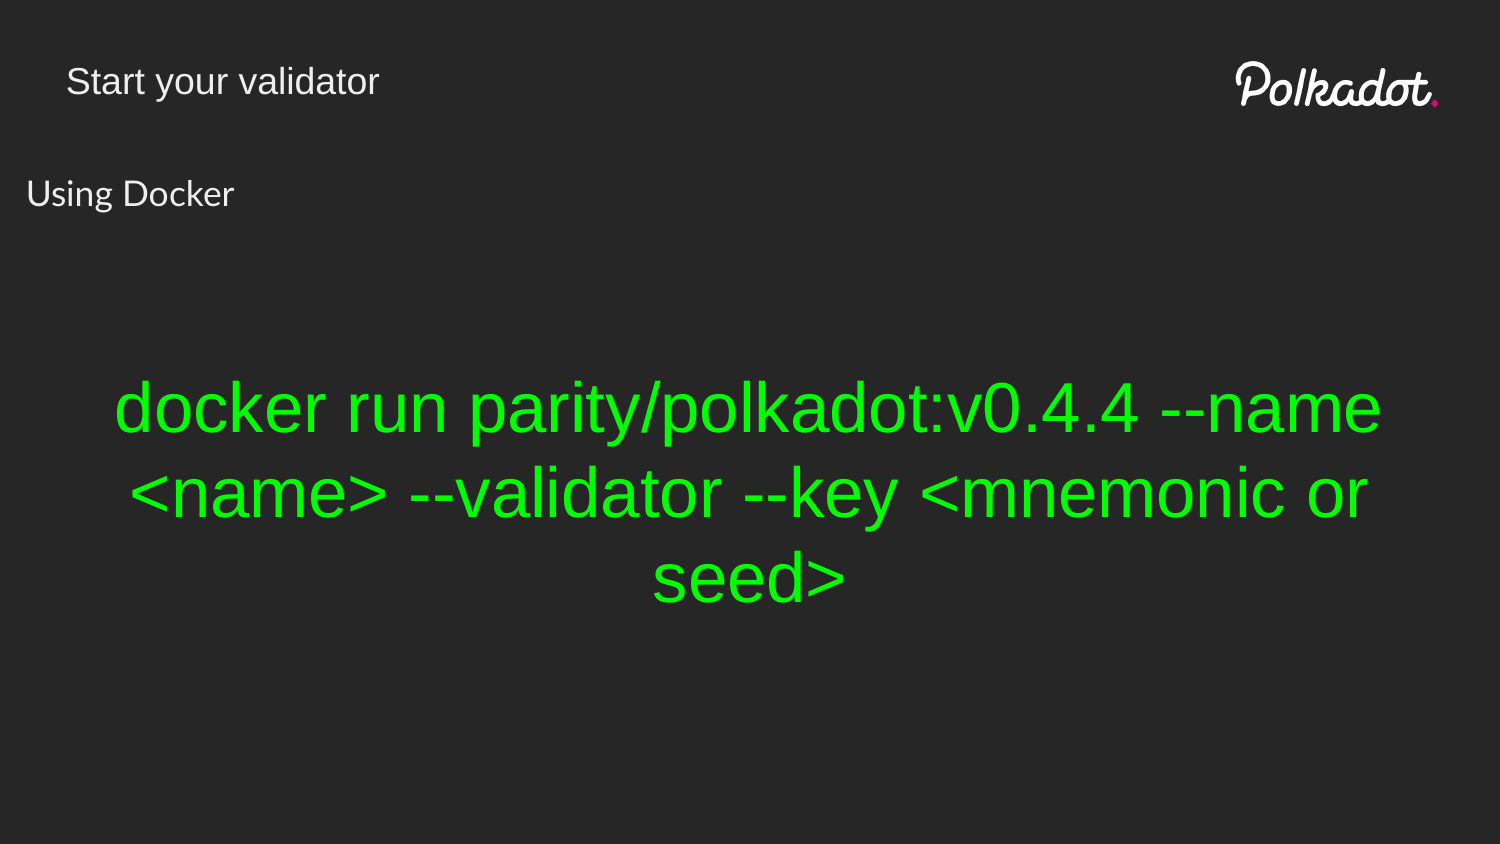

Start your validator
Using Docker

docker run parity/polkadot:v0.4.4 --name <name> --validator --key <mnemonic or seed>